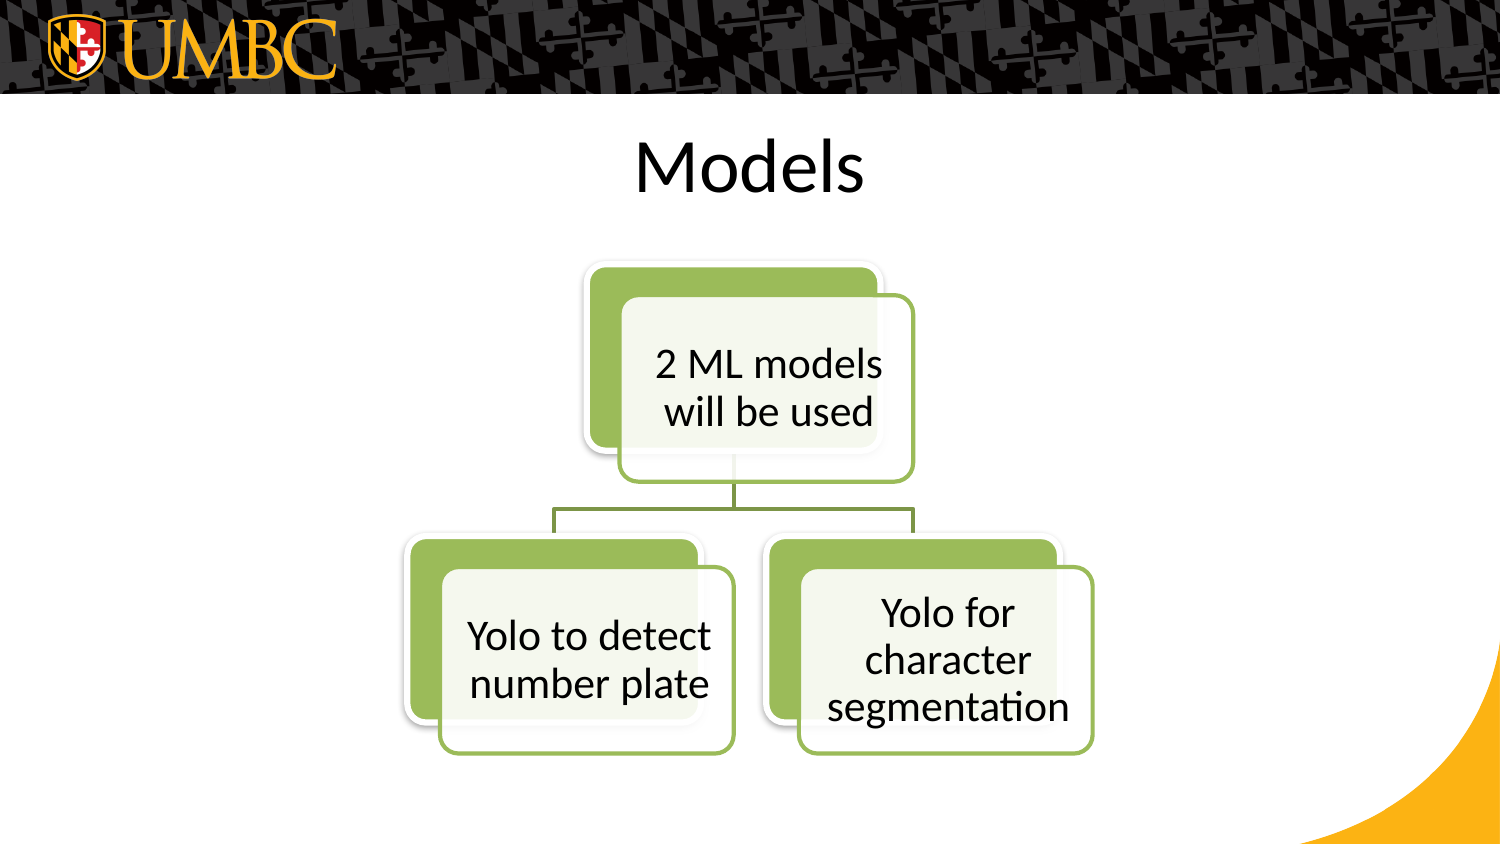

# Models
2 ML models will be used
Yolo to detect number plate
Yolo for character segmentation